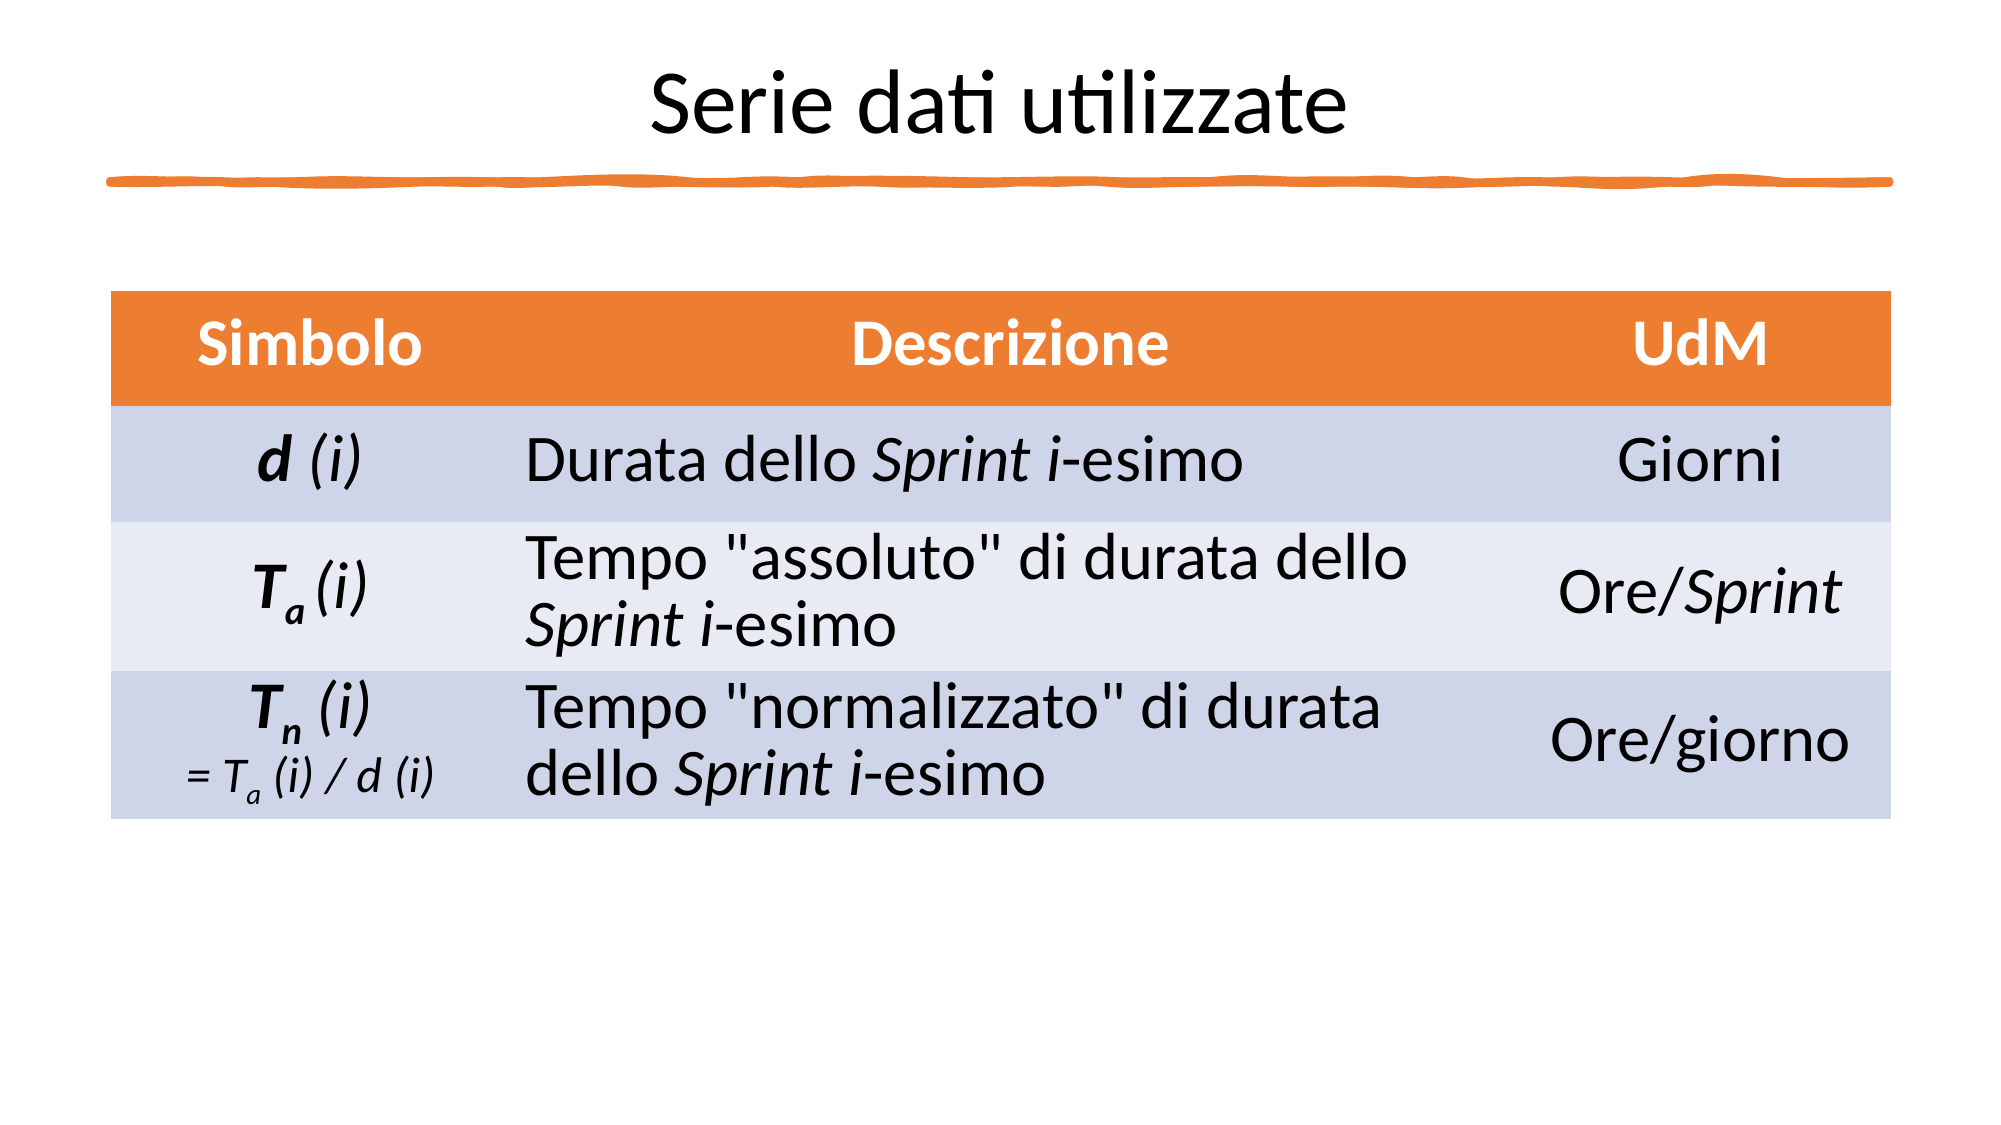

Serie dati utilizzate

| Simbolo | Descrizione | UdM |
| --- | --- | --- |
| d (i) | Durata dello Sprint i-esimo | Giorni |
| Ta (i) | Tempo "assoluto" di durata dello Sprint i-esimo | Ore/Sprint |
| Tn (i) = Ta (i) / d (i) | Tempo "normalizzato" di durata dello Sprint i-esimo | Ore/giorno |